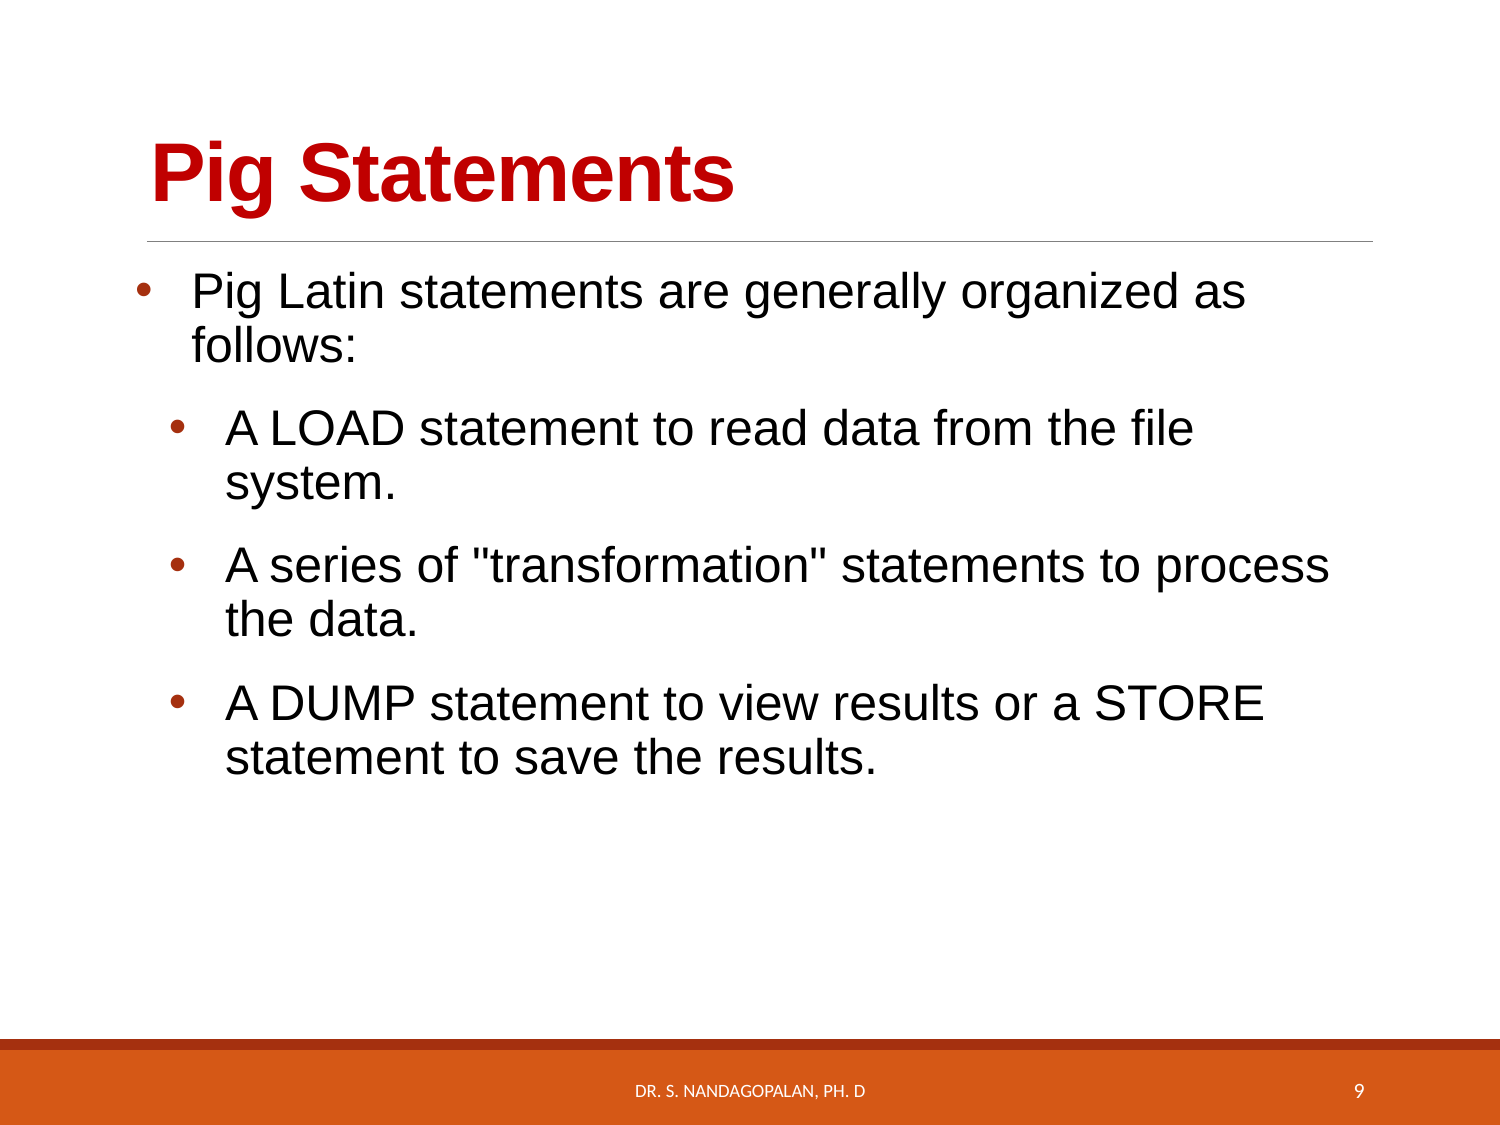

# Pig Statements
Pig Latin statements are generally organized as follows:
A LOAD statement to read data from the file system.
A series of "transformation" statements to process the data.
A DUMP statement to view results or a STORE statement to save the results.

Dr. S. Nandagopalan, Ph. D
9